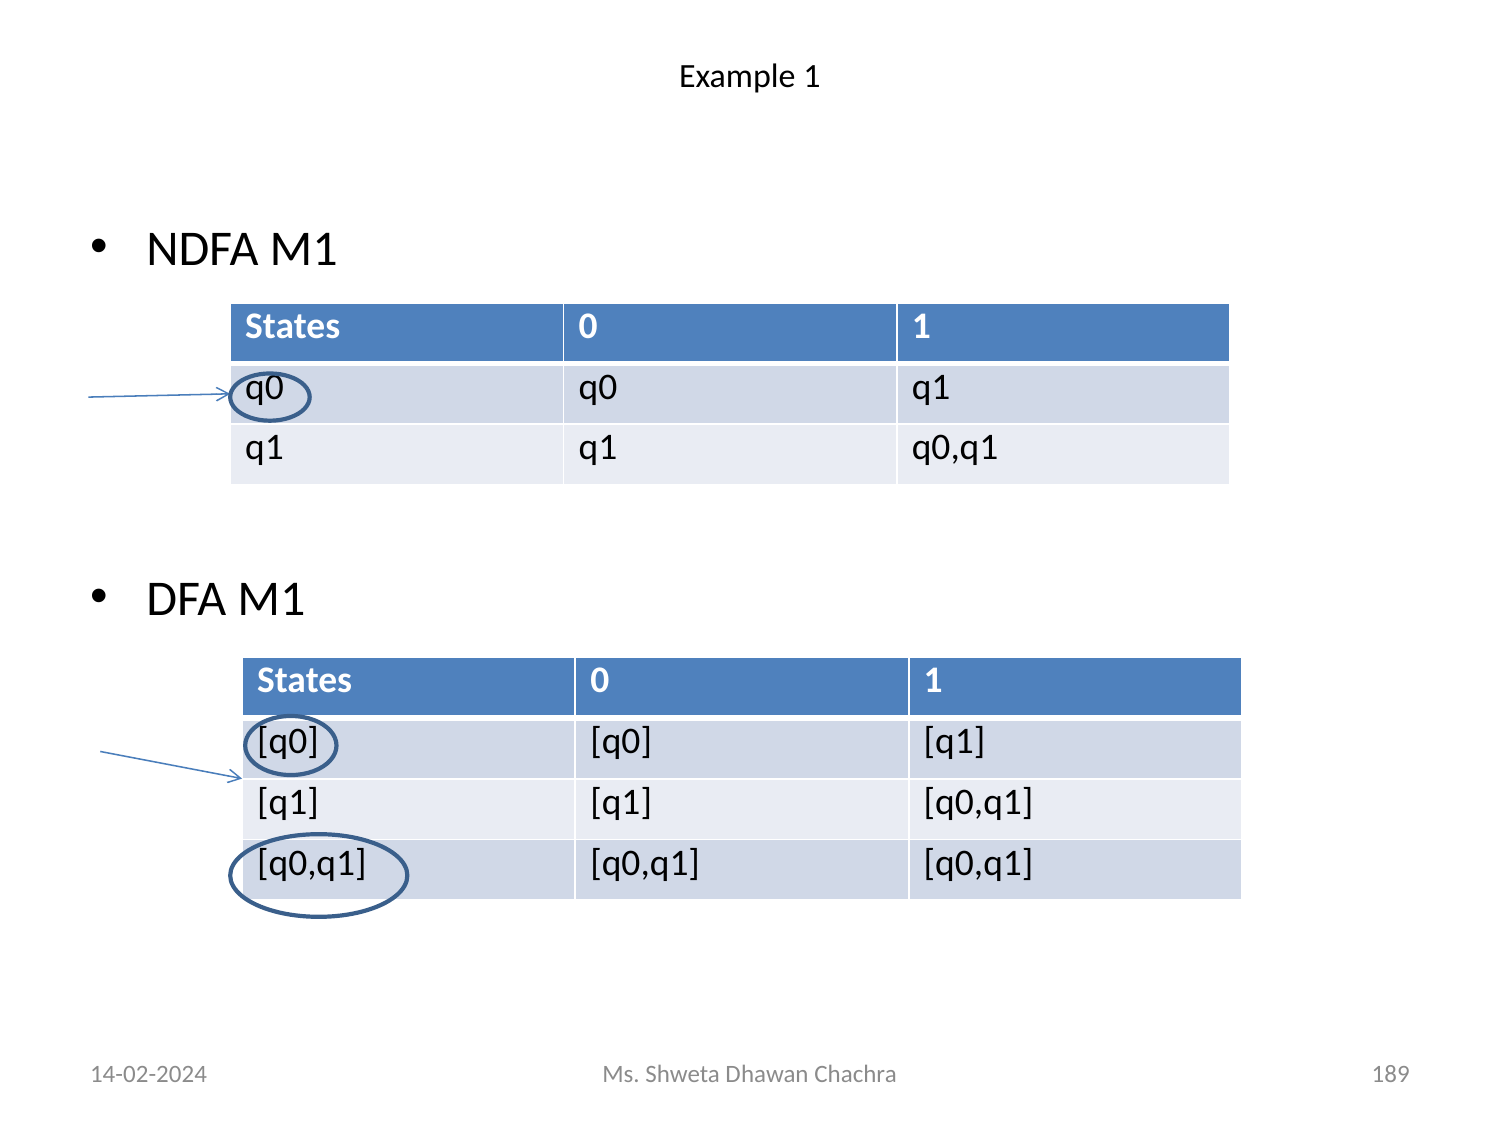

# Example 1
NDFA M1

DFA M1
| States | 0 | 1 |
| --- | --- | --- |
| q0 | q0 | q1 |
| q1 | q1 | q0,q1 |

| States | 0 | 1 |
| --- | --- | --- |
| [q0] | [q0] | [q1] |
| [q1] | [q1] | [q0,q1] |
| [q0,q1] | [q0,q1] | [q0,q1] |

14-02-2024
Ms. Shweta Dhawan Chachra
189